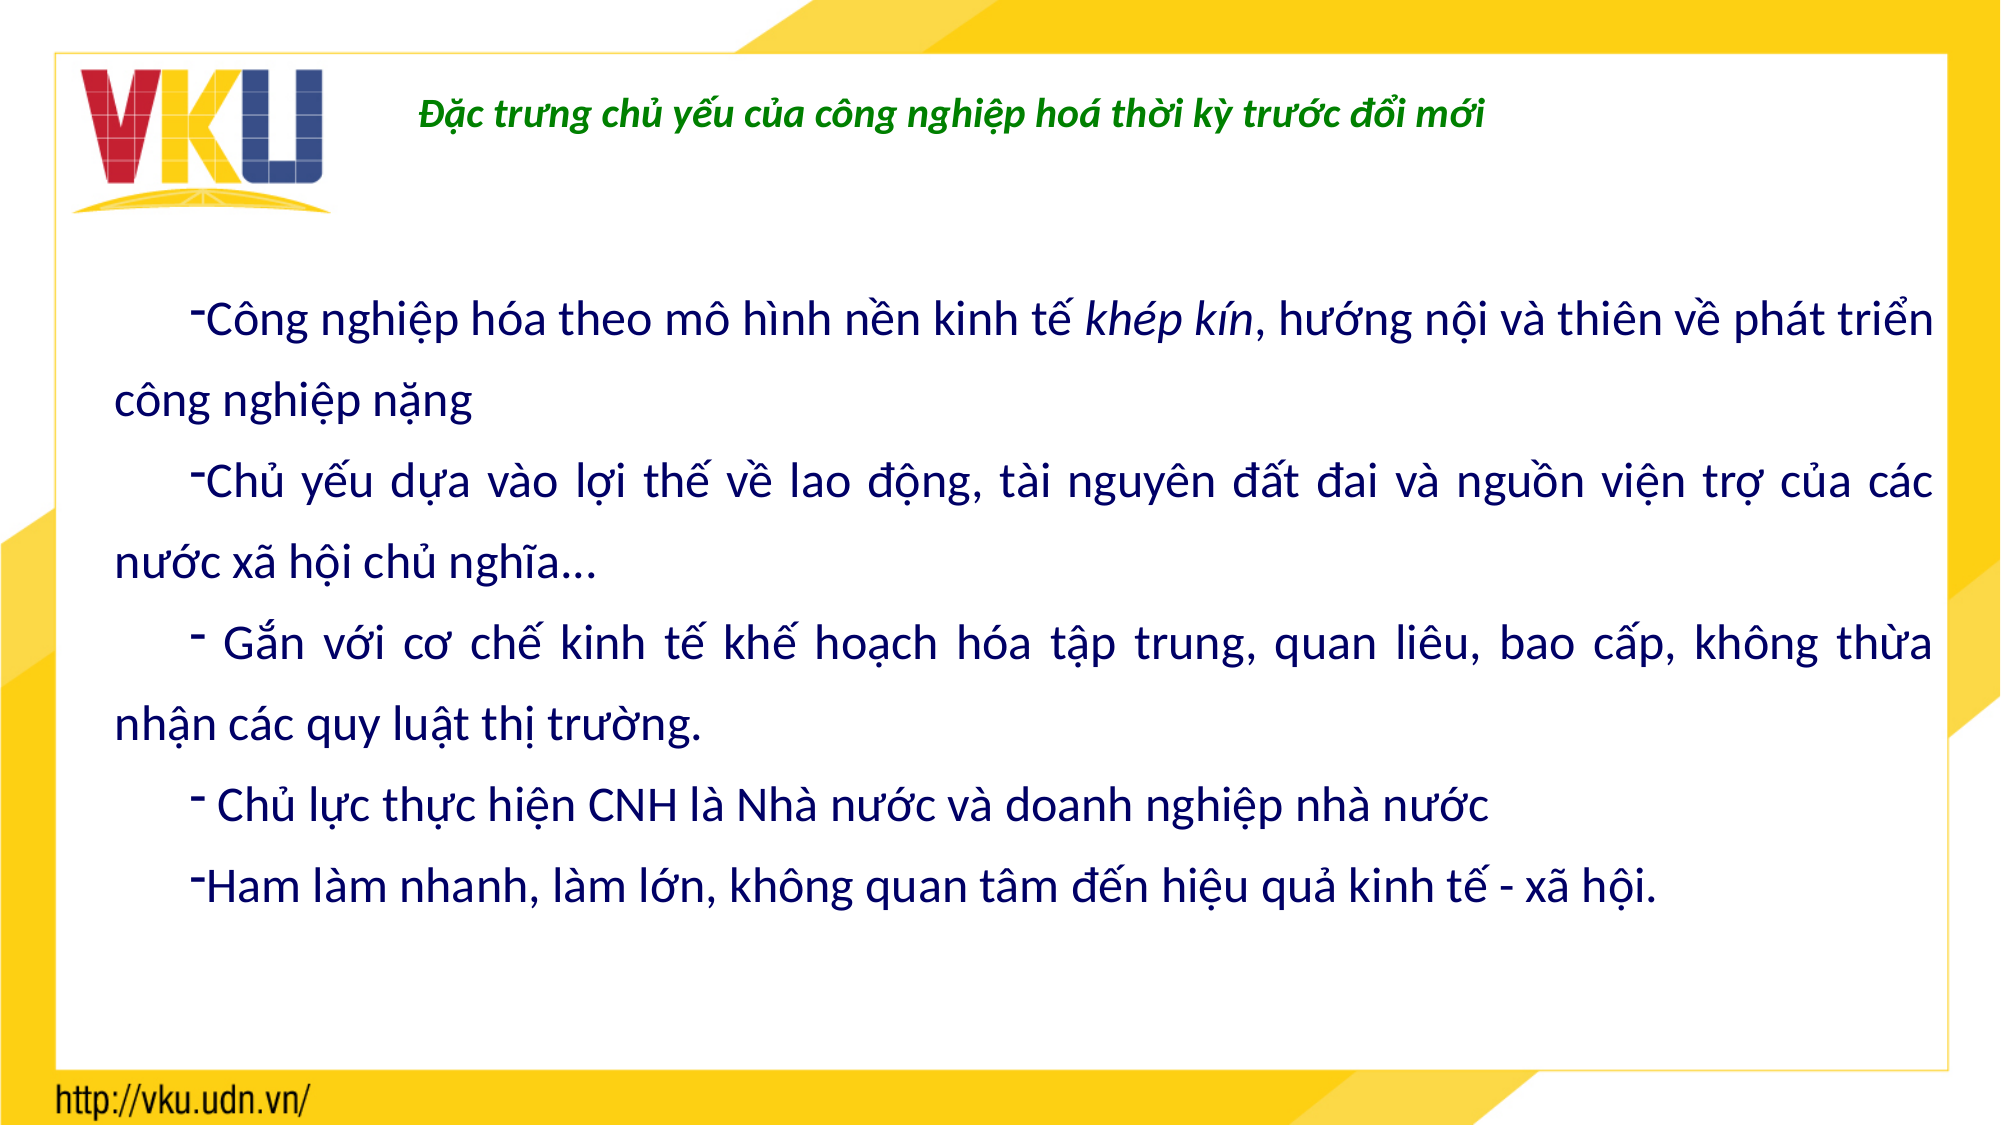

Đặc trưng chủ yếu của công nghiệp hoá thời kỳ trước đổi mới
Công nghiệp hóa theo mô hình nền kinh tế khép kín, hướng nội và thiên về phát triển công nghiệp nặng
Chủ yếu dựa vào lợi thế về lao động, tài nguyên đất đai và nguồn viện trợ của các nước xã hội chủ nghĩa...
 Gắn với cơ chế kinh tế khế hoạch hóa tập trung, quan liêu, bao cấp, không thừa nhận các quy luật thị trường.
 Chủ lực thực hiện CNH là Nhà nước và doanh nghiệp nhà nước
Ham làm nhanh, làm lớn, không quan tâm đến hiệu quả kinh tế - xã hội.